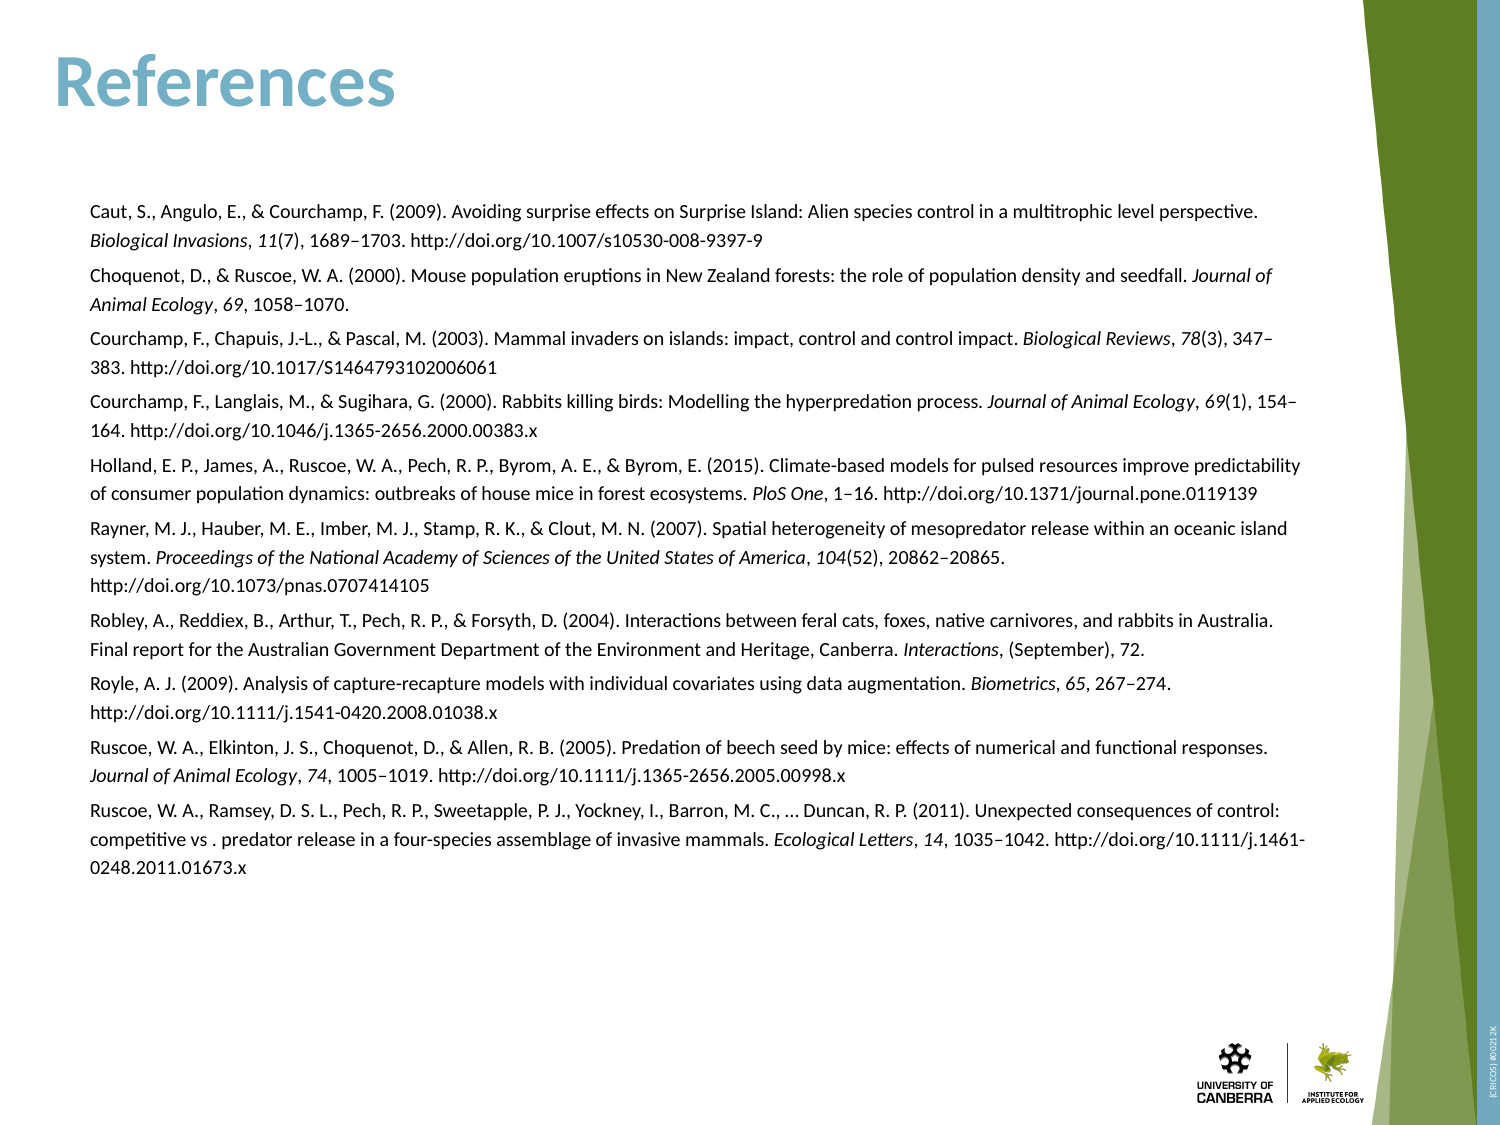

# References
Caut, S., Angulo, E., & Courchamp, F. (2009). Avoiding surprise effects on Surprise Island: Alien species control in a multitrophic level perspective. Biological Invasions, 11(7), 1689–1703. http://doi.org/10.1007/s10530-008-9397-9
Choquenot, D., & Ruscoe, W. A. (2000). Mouse population eruptions in New Zealand forests: the role of population density and seedfall. Journal of Animal Ecology, 69, 1058–1070.
Courchamp, F., Chapuis, J.-L., & Pascal, M. (2003). Mammal invaders on islands: impact, control and control impact. Biological Reviews, 78(3), 347–383. http://doi.org/10.1017/S1464793102006061
Courchamp, F., Langlais, M., & Sugihara, G. (2000). Rabbits killing birds: Modelling the hyperpredation process. Journal of Animal Ecology, 69(1), 154–164. http://doi.org/10.1046/j.1365-2656.2000.00383.x
Holland, E. P., James, A., Ruscoe, W. A., Pech, R. P., Byrom, A. E., & Byrom, E. (2015). Climate-based models for pulsed resources improve predictability of consumer population dynamics: outbreaks of house mice in forest ecosystems. PloS One, 1–16. http://doi.org/10.1371/journal.pone.0119139
Rayner, M. J., Hauber, M. E., Imber, M. J., Stamp, R. K., & Clout, M. N. (2007). Spatial heterogeneity of mesopredator release within an oceanic island system. Proceedings of the National Academy of Sciences of the United States of America, 104(52), 20862–20865. http://doi.org/10.1073/pnas.0707414105
Robley, A., Reddiex, B., Arthur, T., Pech, R. P., & Forsyth, D. (2004). Interactions between feral cats, foxes, native carnivores, and rabbits in Australia. Final report for the Australian Government Department of the Environment and Heritage, Canberra. Interactions, (September), 72.
Royle, A. J. (2009). Analysis of capture-recapture models with individual covariates using data augmentation. Biometrics, 65, 267–274. http://doi.org/10.1111/j.1541-0420.2008.01038.x
Ruscoe, W. A., Elkinton, J. S., Choquenot, D., & Allen, R. B. (2005). Predation of beech seed by mice: effects of numerical and functional responses. Journal of Animal Ecology, 74, 1005–1019. http://doi.org/10.1111/j.1365-2656.2005.00998.x
Ruscoe, W. A., Ramsey, D. S. L., Pech, R. P., Sweetapple, P. J., Yockney, I., Barron, M. C., … Duncan, R. P. (2011). Unexpected consequences of control: competitive vs . predator release in a four-species assemblage of invasive mammals. Ecological Letters, 14, 1035–1042. http://doi.org/10.1111/j.1461-0248.2011.01673.x